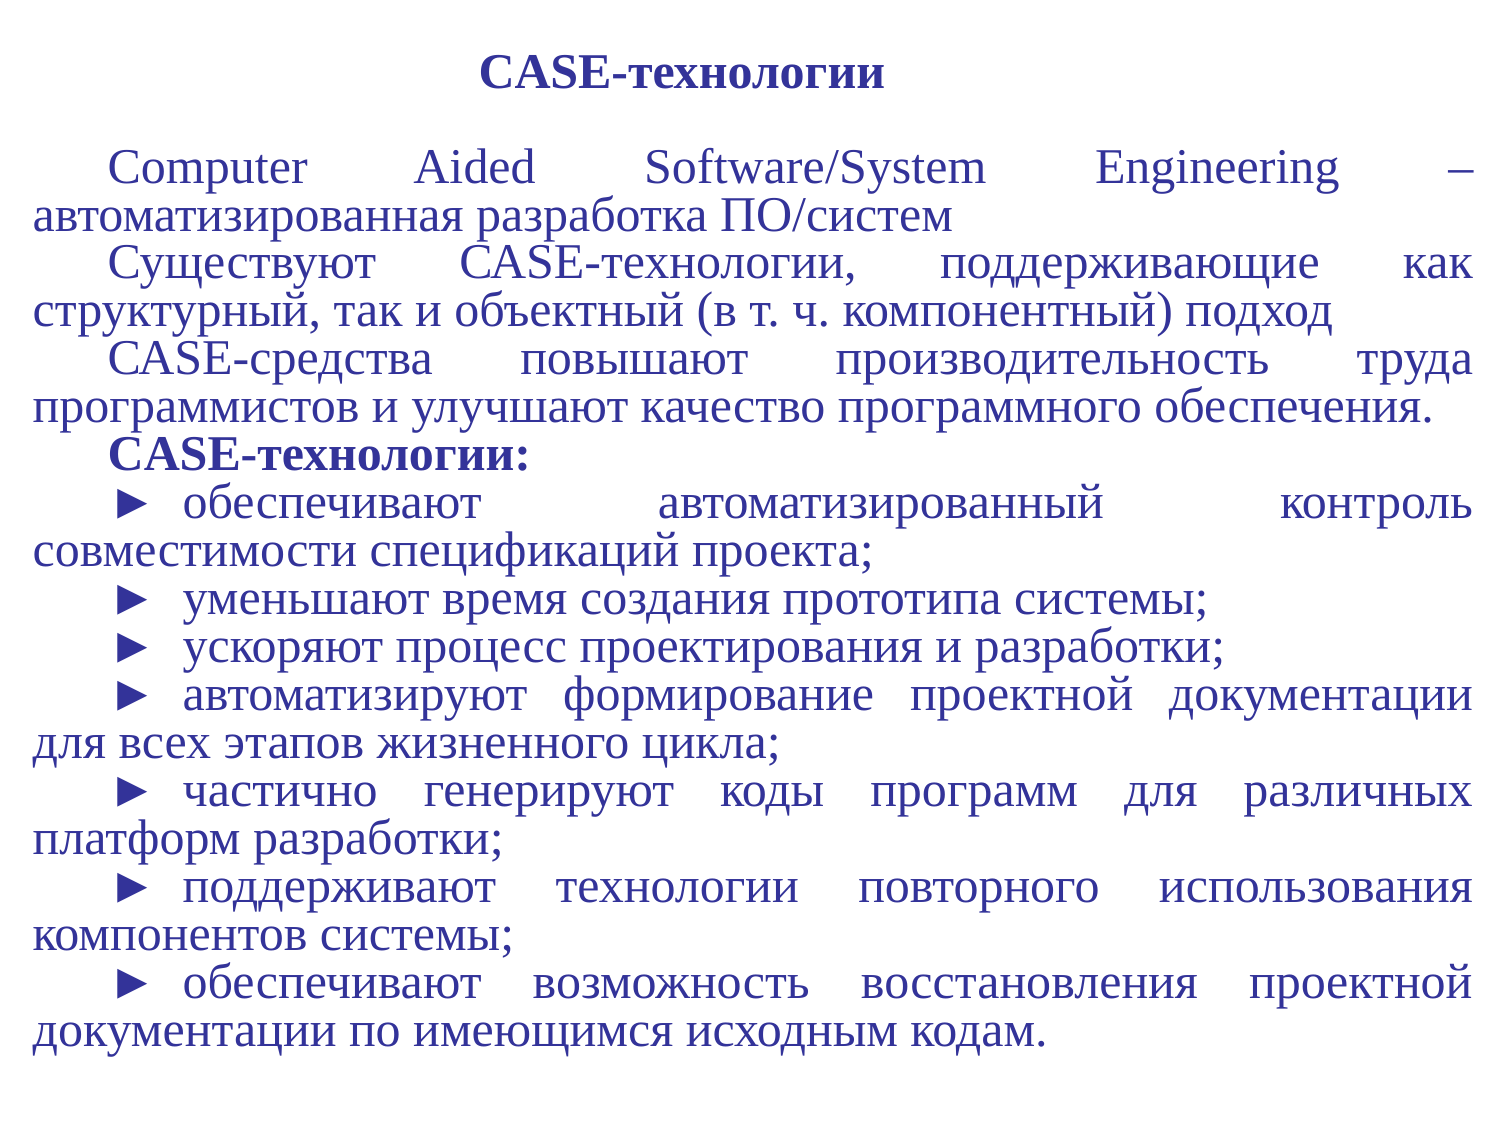

# CASE-технологии
Computer Aided Software/System Engineering – автоматизированная разработка ПО/систем
Существуют САSЕ-технологии, поддерживающие как структурный, так и объектный (в т. ч. компонентный) подход
САSЕ-средства повышают производительность труда программистов и улучшают качество программного обеспечения.
CASE-технологии:
►	обеспечивают автоматизированный контроль совместимости спецификаций проекта;
►	уменьшают время создания прототипа системы;
►	ускоряют процесс проектирования и разработки;
►	автоматизируют формирование проектной документации для всех этапов жизненного цикла;
►	частично генерируют коды программ для различных платформ разработки;
►	поддерживают технологии повторного использования компонентов системы;
►	обеспечивают возможность восстановления проектной документации по имеющимся исходным кодам.